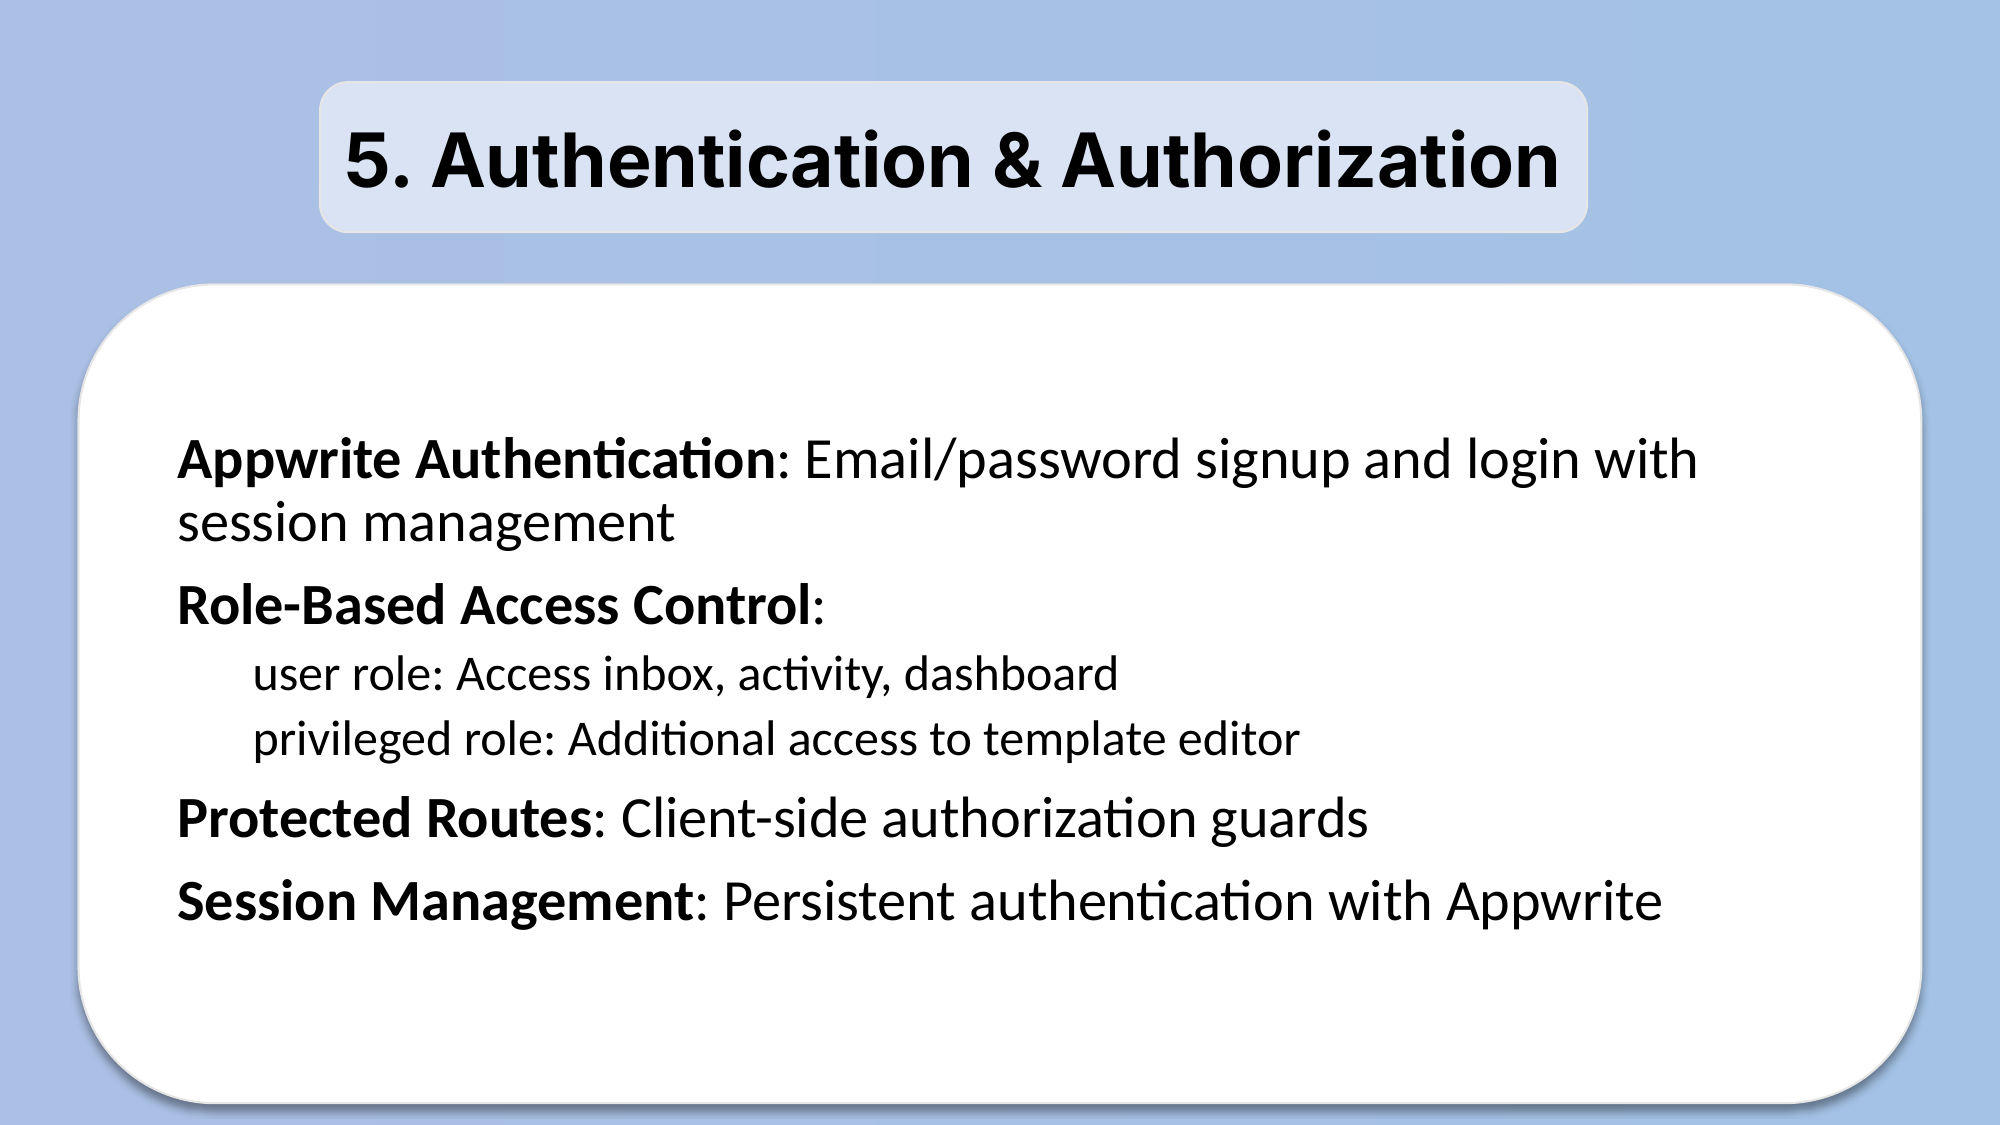

5. Authentication & Authorization

Appwrite Authentication: Email/password signup and login with session management
Role-Based Access Control:
user role: Access inbox, activity, dashboard
privileged role: Additional access to template editor
Protected Routes: Client-side authorization guards
Session Management: Persistent authentication with Appwrite